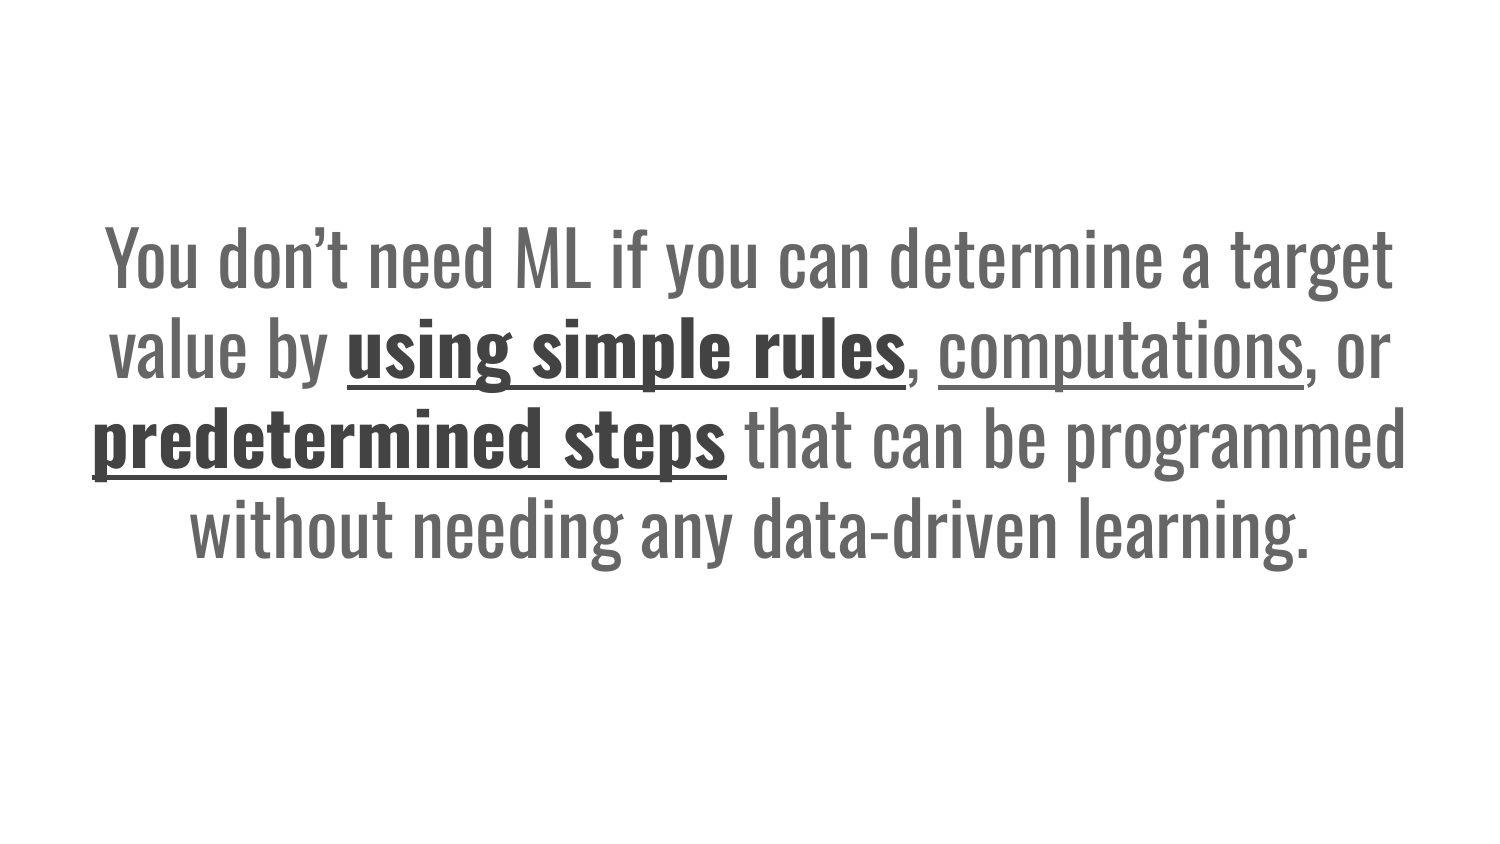

# You don’t need ML if you can determine a target value by using simple rules, computations, or predetermined steps that can be programmed without needing any data-driven learning.